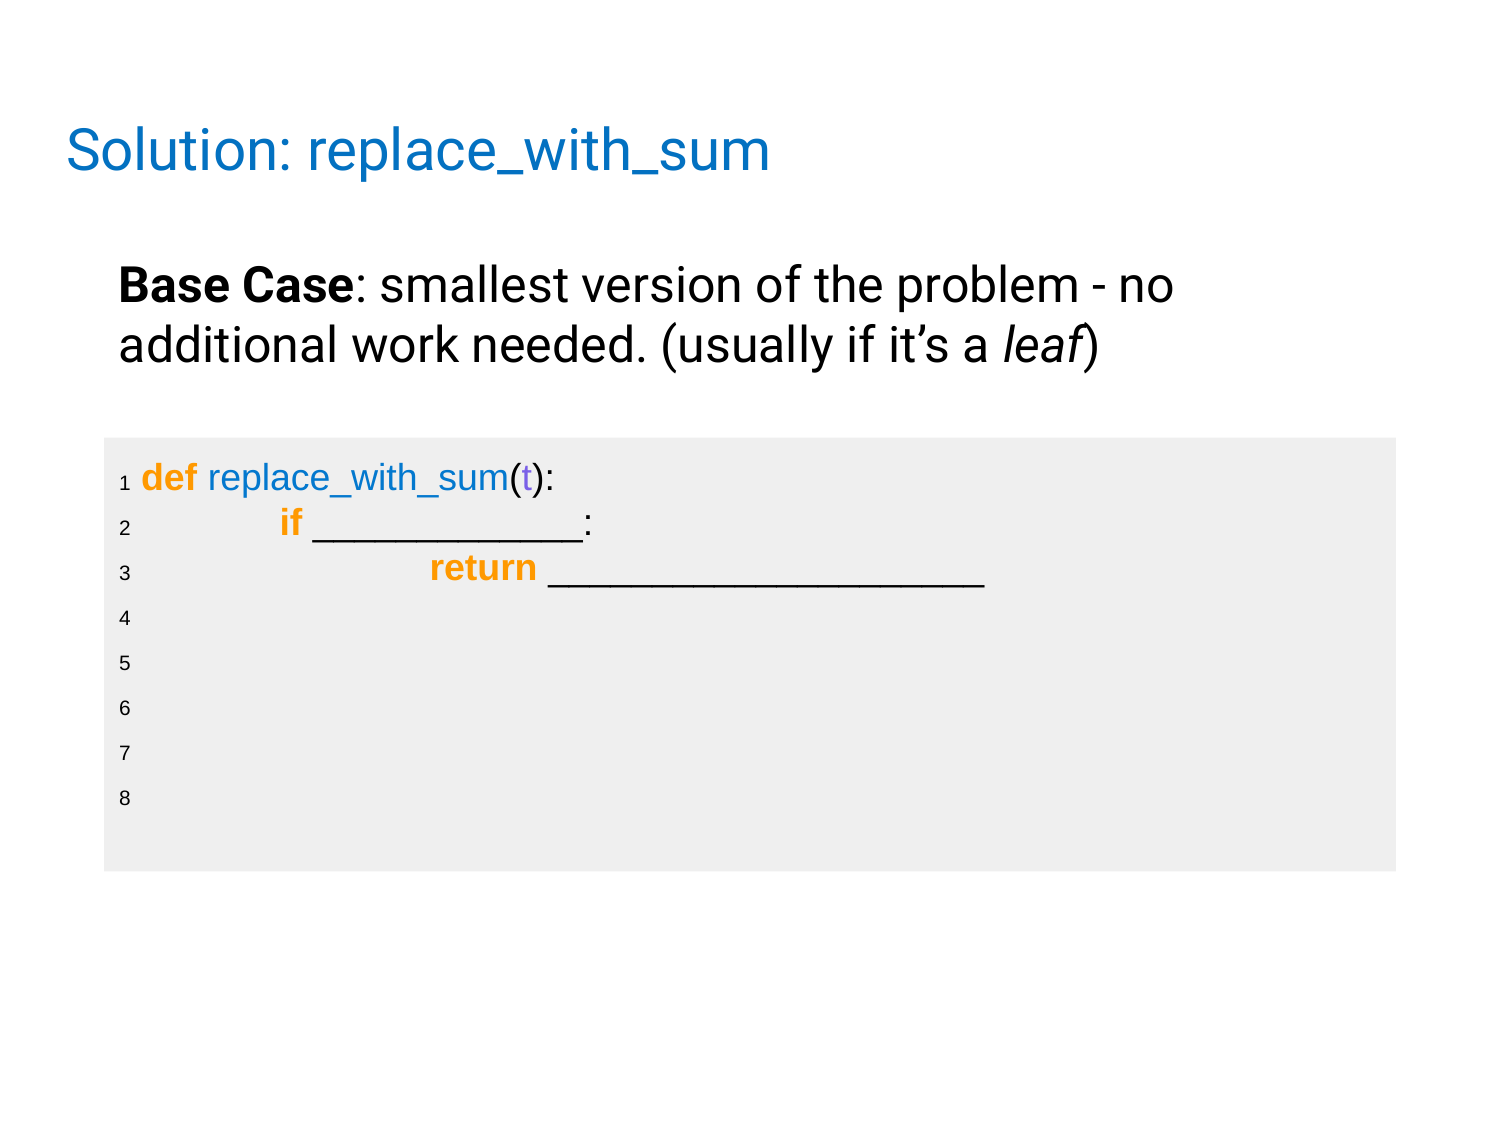

# Solution: replace_with_sum
Base Case: smallest version of the problem - no additional work needed. (usually if it’s a leaf)

1 def replace_with_sum(t):
2	 if _____________:
3		 return _____________________
4
5
6
7
8